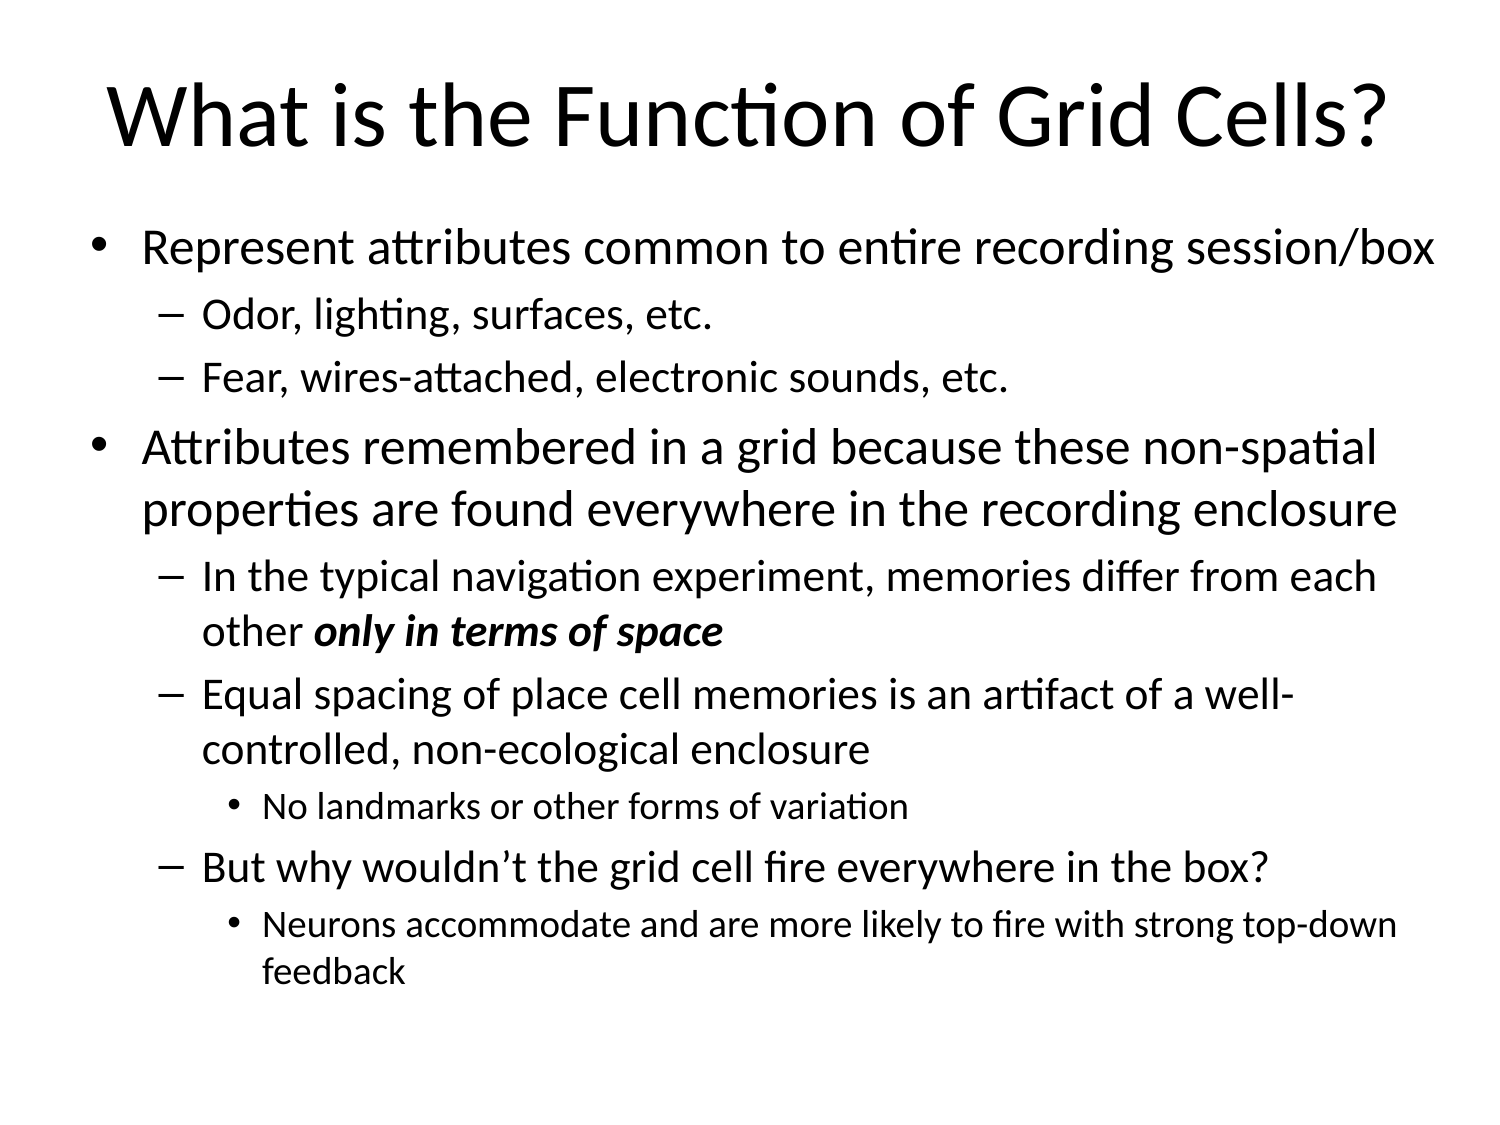

# What is the Function of Grid Cells?
Represent attributes common to entire recording session/box
Odor, lighting, surfaces, etc.
Fear, wires-attached, electronic sounds, etc.
Attributes remembered in a grid because these non-spatial properties are found everywhere in the recording enclosure
In the typical navigation experiment, memories differ from each other only in terms of space
Equal spacing of place cell memories is an artifact of a well-controlled, non-ecological enclosure
No landmarks or other forms of variation
But why wouldn’t the grid cell fire everywhere in the box?
Neurons accommodate and are more likely to fire with strong top-down feedback